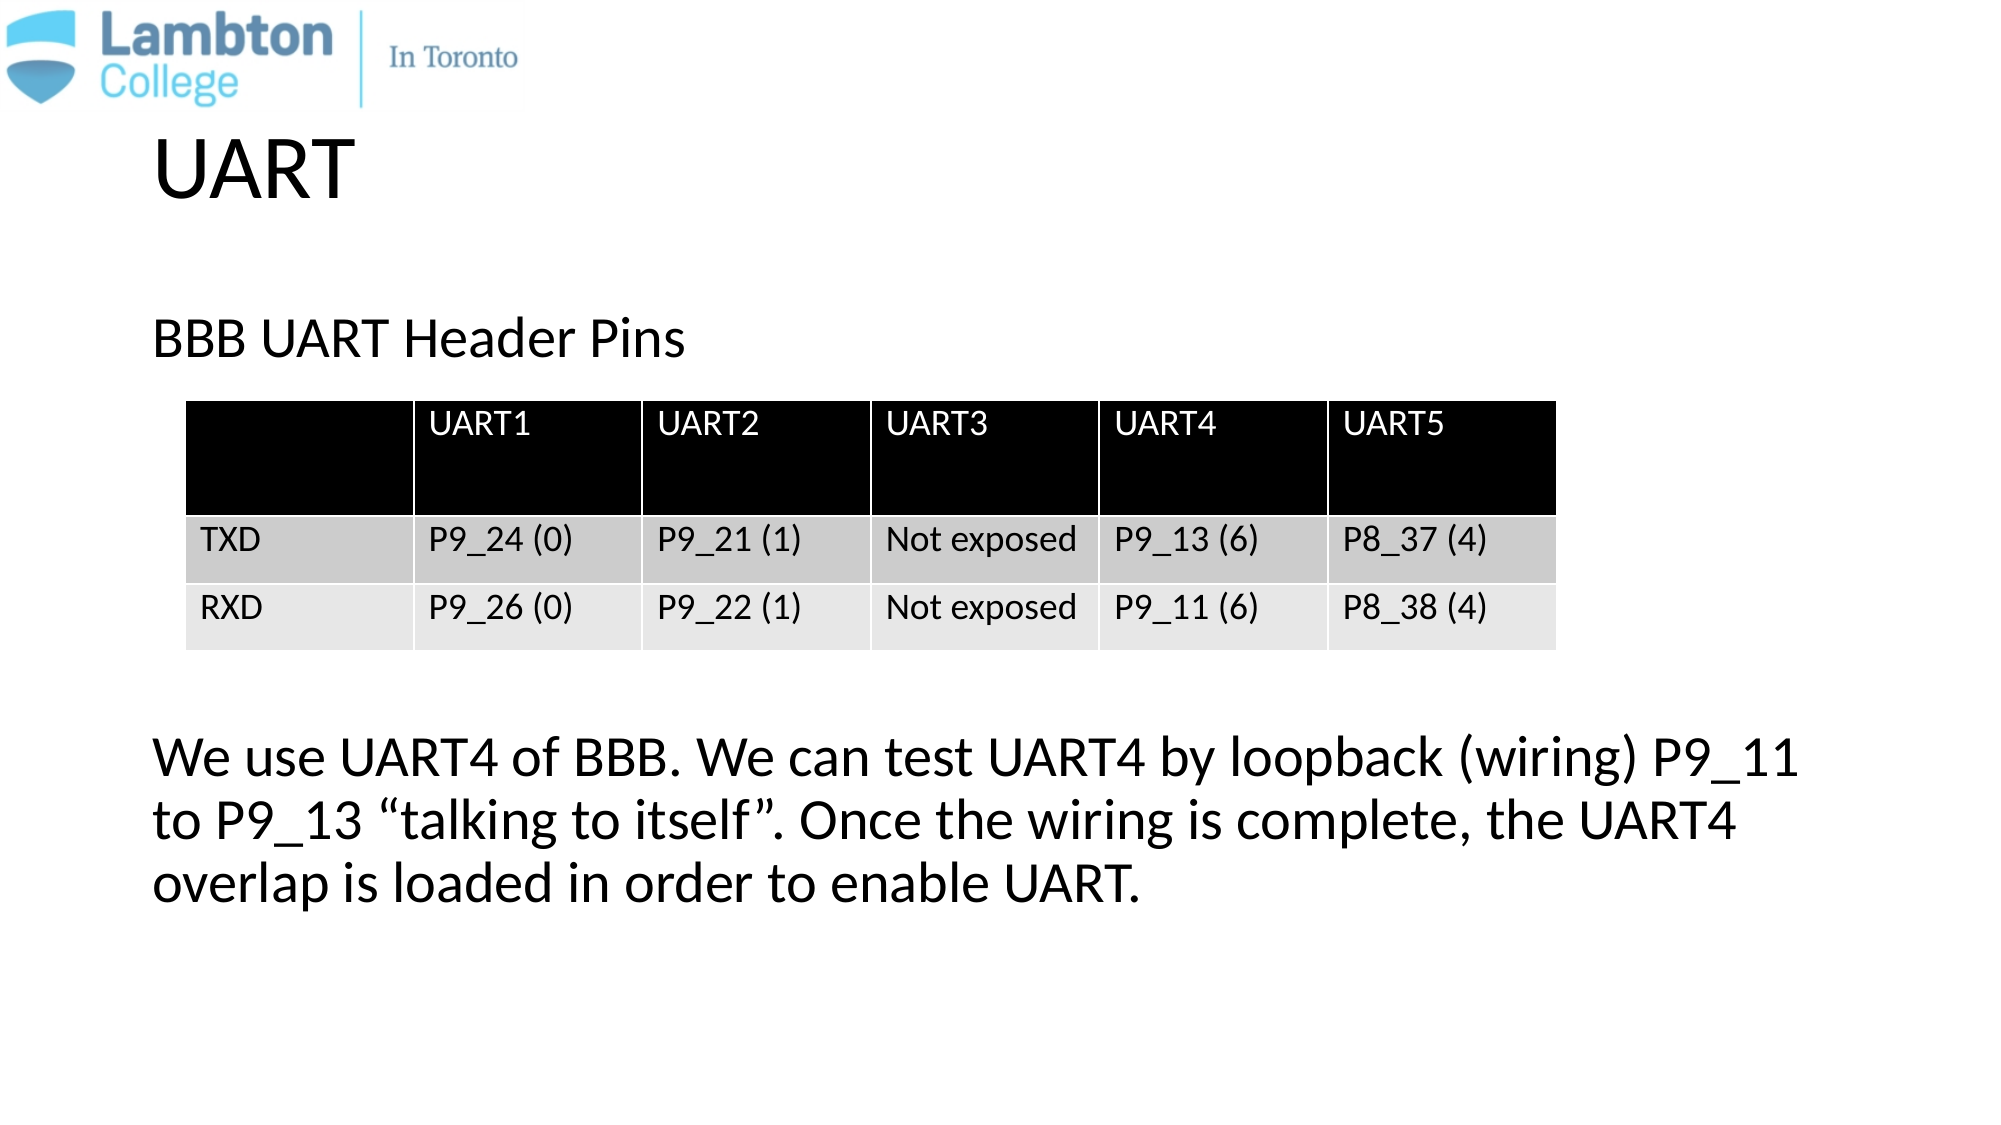

# UART
BBB UART Header Pins

We use UART4 of BBB. We can test UART4 by loopback (wiring) P9_11 to P9_13 “talking to itself”. Once the wiring is complete, the UART4 overlap is loaded in order to enable UART.
|  | UART1 | UART2 | UART3 | UART4 | UART5 |
| --- | --- | --- | --- | --- | --- |
| TXD | P9\_24 (0) | P9\_21 (1) | Not exposed | P9\_13 (6) | P8\_37 (4) |
| RXD | P9\_26 (0) | P9\_22 (1) | Not exposed | P9\_11 (6) | P8\_38 (4) |